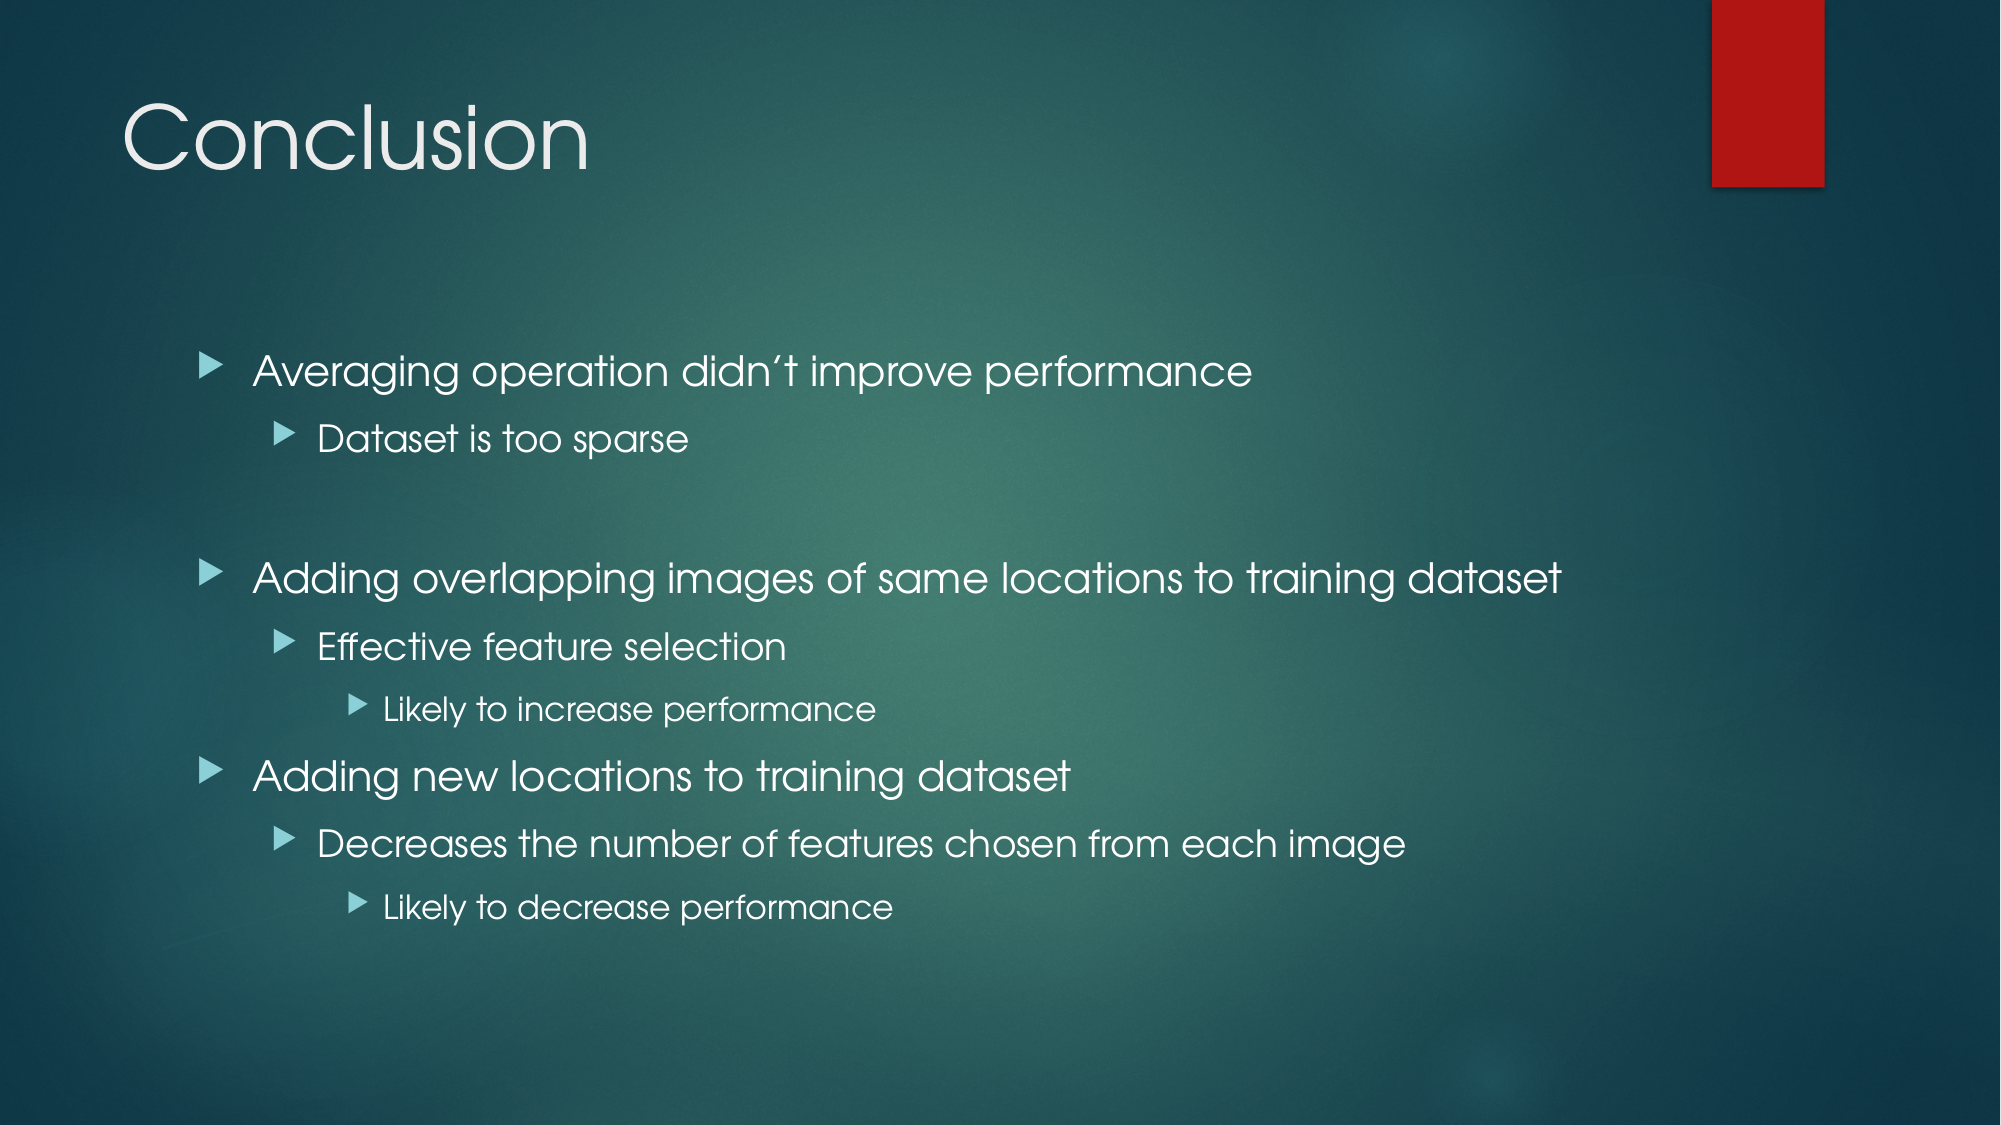

# Conclusion
Averaging operation didn’t improve performance
Dataset is too sparse

Adding overlapping images of same locations to training dataset
Effective feature selection
Likely to increase performance
Adding new locations to training dataset
Decreases the number of features chosen from each image
Likely to decrease performance